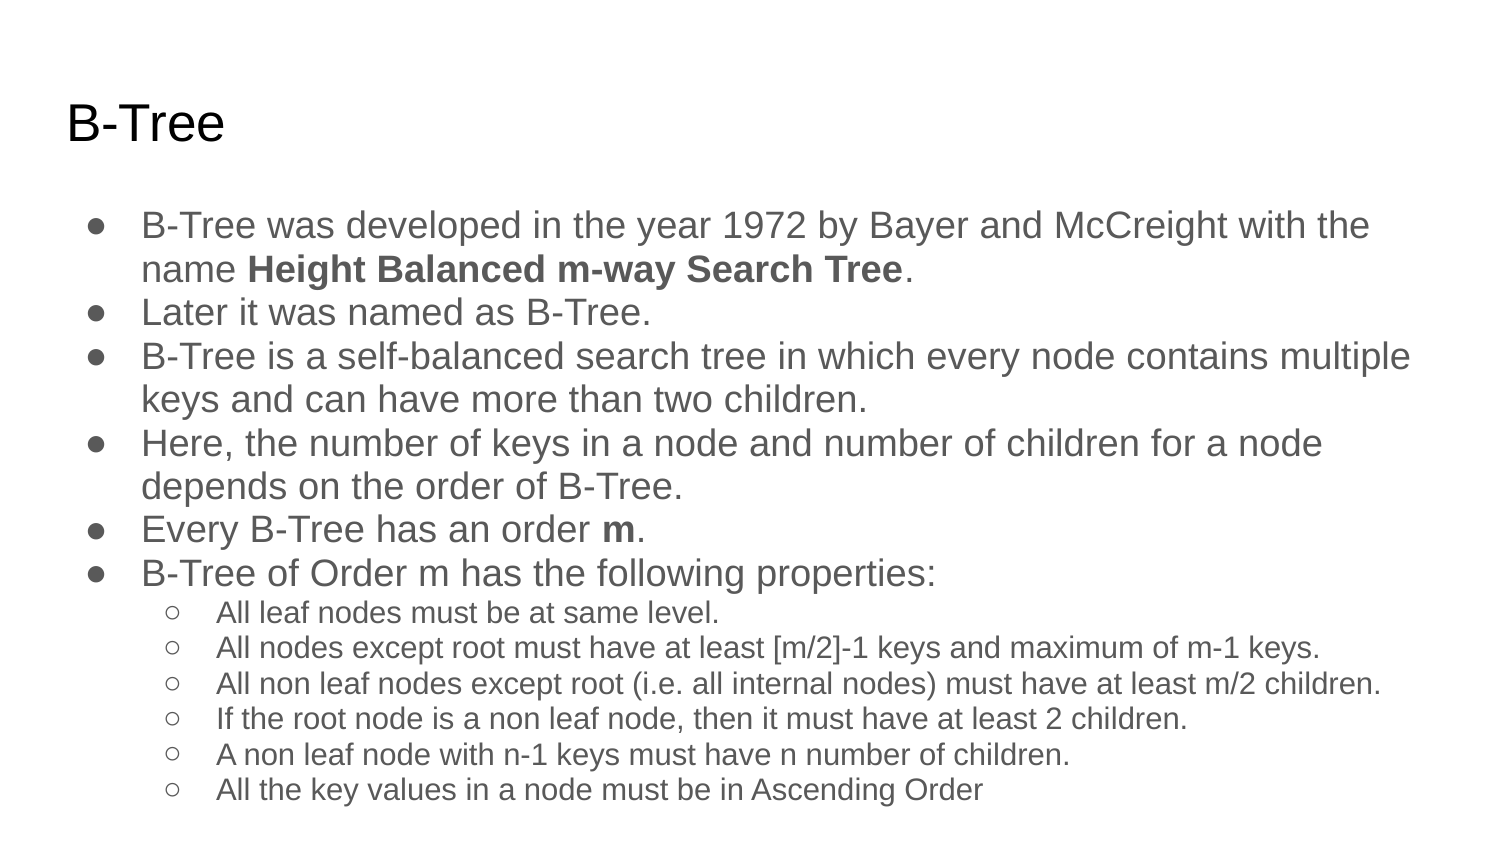

# B-Tree
B-Tree was developed in the year 1972 by Bayer and McCreight with the name Height Balanced m-way Search Tree.
Later it was named as B-Tree.
B-Tree is a self-balanced search tree in which every node contains multiple keys and can have more than two children.
Here, the number of keys in a node and number of children for a node depends on the order of B-Tree.
Every B-Tree has an order m.
B-Tree of Order m has the following properties:
All leaf nodes must be at same level.
All nodes except root must have at least [m/2]-1 keys and maximum of m-1 keys.
All non leaf nodes except root (i.e. all internal nodes) must have at least m/2 children.
If the root node is a non leaf node, then it must have at least 2 children.
A non leaf node with n-1 keys must have n number of children.
All the key values in a node must be in Ascending Order